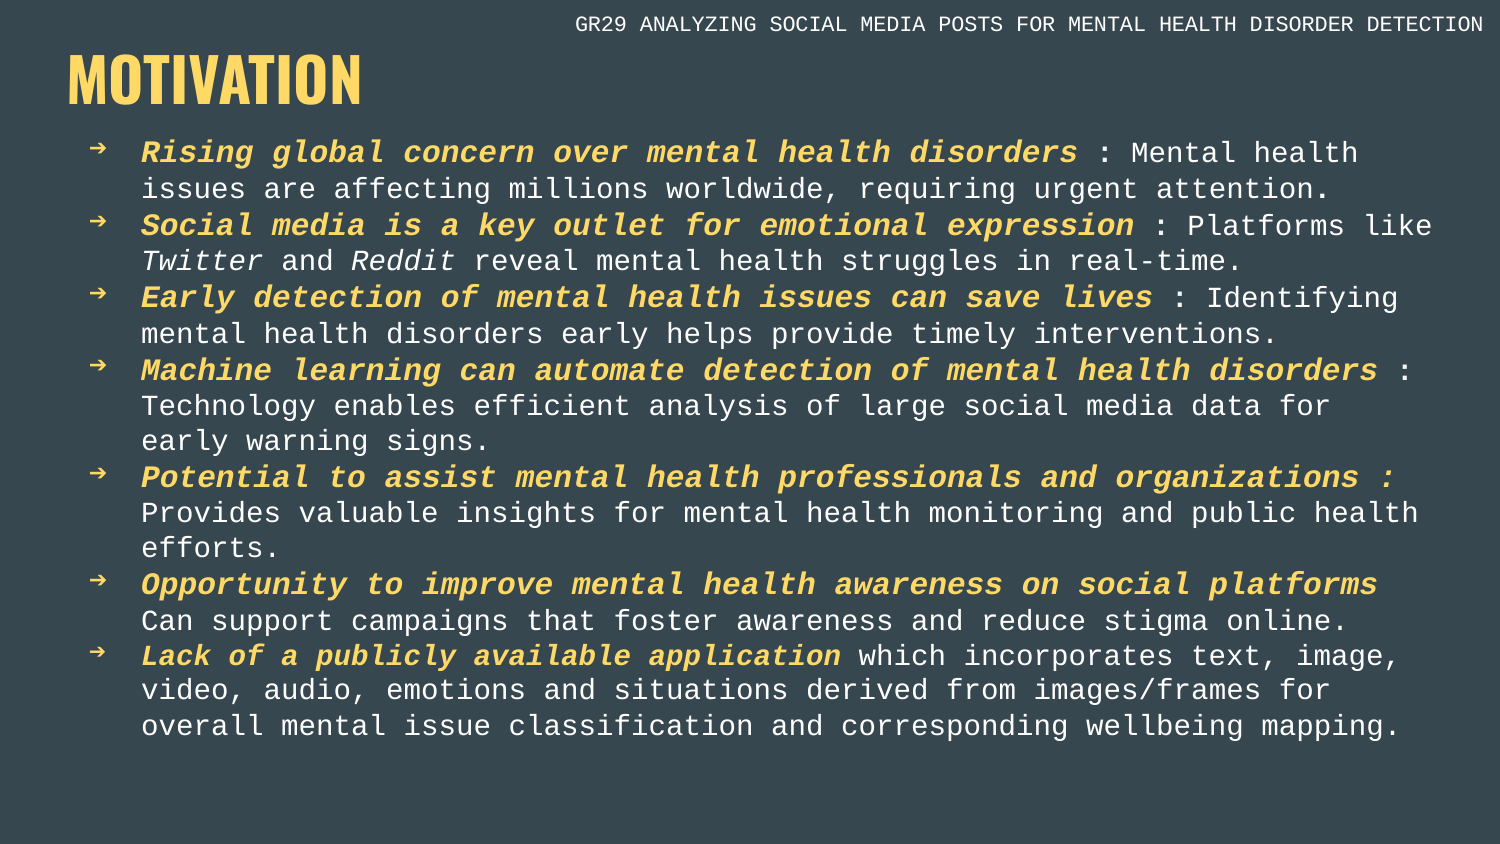

GR29 ANALYZING SOCIAL MEDIA POSTS FOR MENTAL HEALTH DISORDER DETECTION
# MOTIVATION
Rising global concern over mental health disorders : Mental health issues are affecting millions worldwide, requiring urgent attention.
Social media is a key outlet for emotional expression : Platforms like Twitter and Reddit reveal mental health struggles in real-time.
Early detection of mental health issues can save lives : Identifying mental health disorders early helps provide timely interventions.
Machine learning can automate detection of mental health disorders : Technology enables efficient analysis of large social media data for early warning signs.
Potential to assist mental health professionals and organizations : Provides valuable insights for mental health monitoring and public health efforts.
Opportunity to improve mental health awareness on social platforms Can support campaigns that foster awareness and reduce stigma online.
Lack of a publicly available application which incorporates text, image, video, audio, emotions and situations derived from images/frames for overall mental issue classification and corresponding wellbeing mapping.